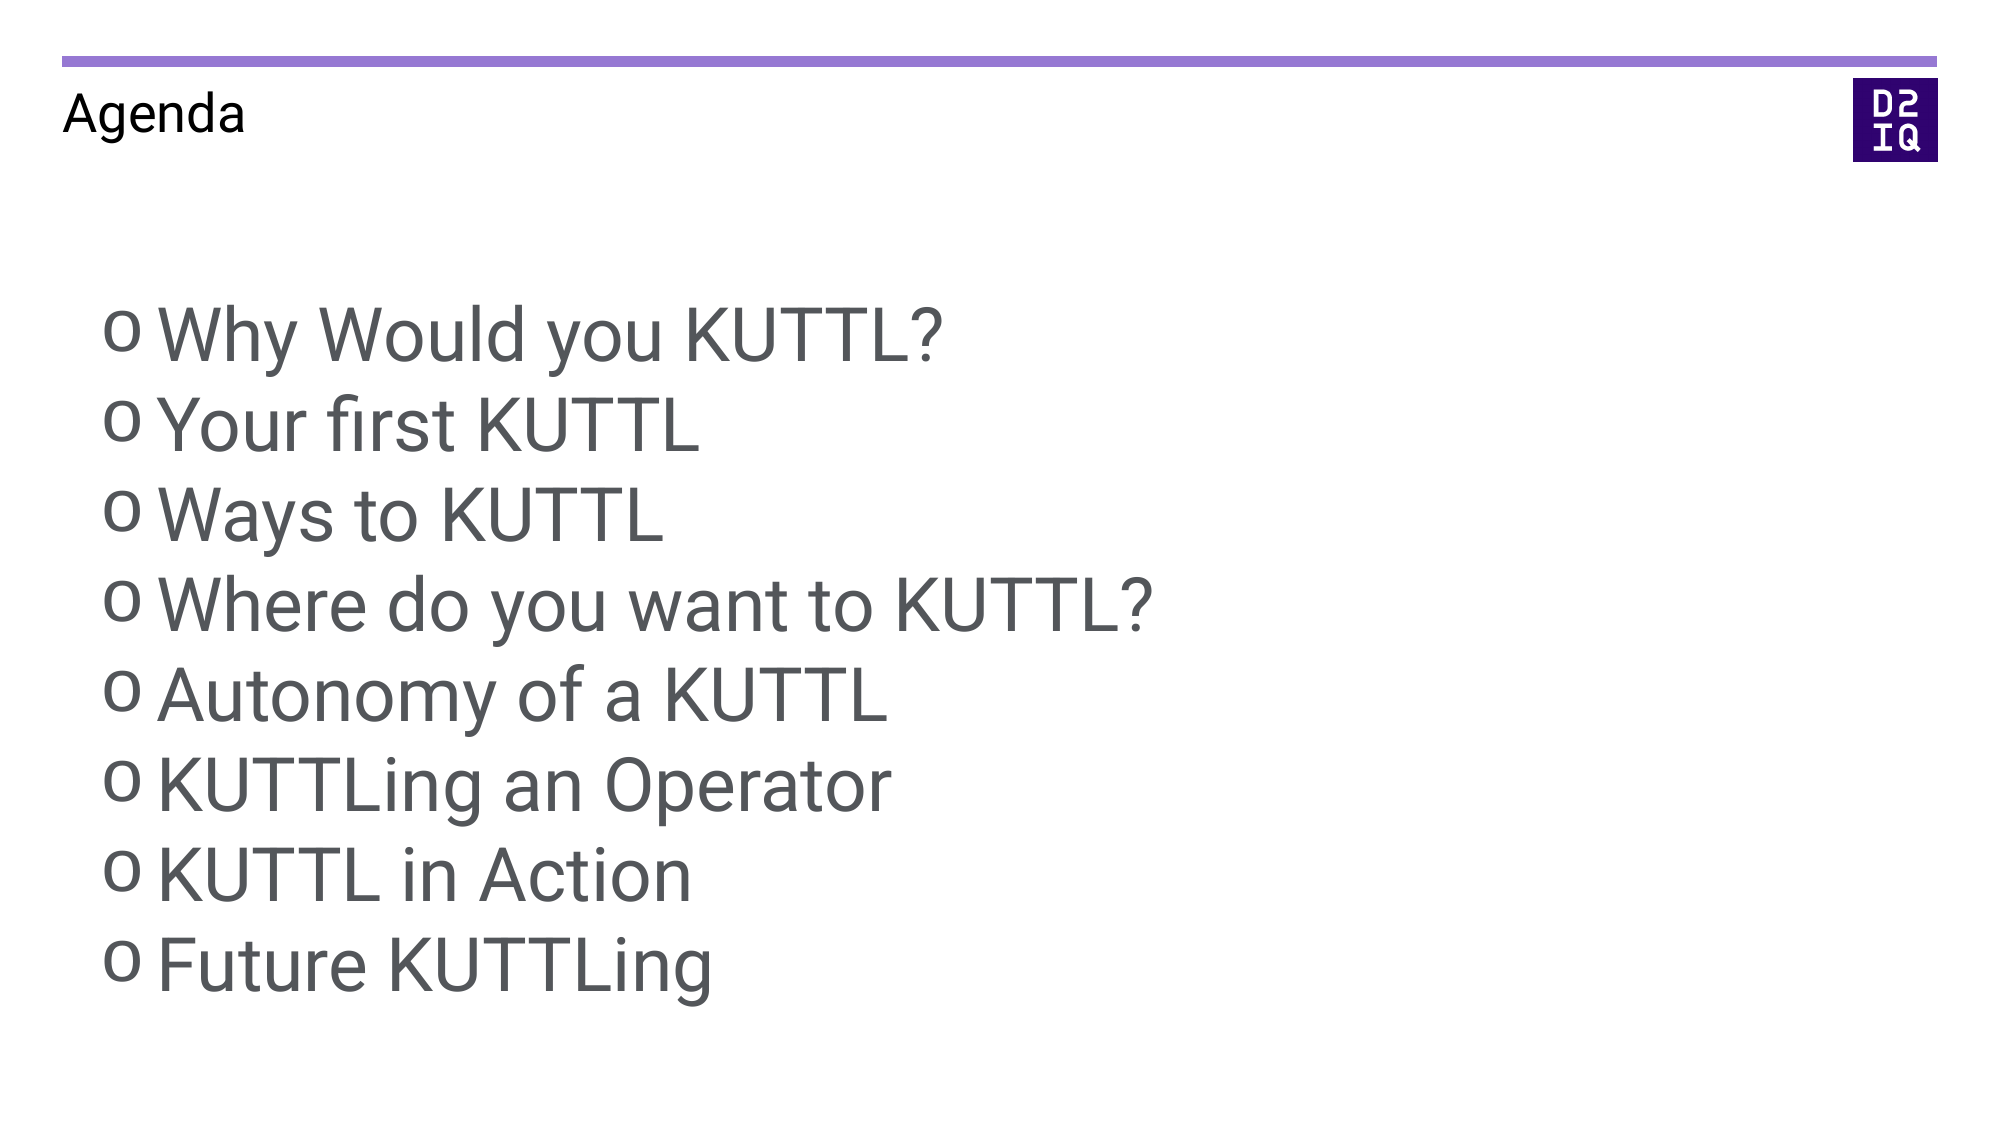

# Agenda

Why Would you KUTTL?
Your first KUTTL
Ways to KUTTL
Where do you want to KUTTL?
Autonomy of a KUTTL
KUTTLing an Operator
KUTTL in Action
Future KUTTLing